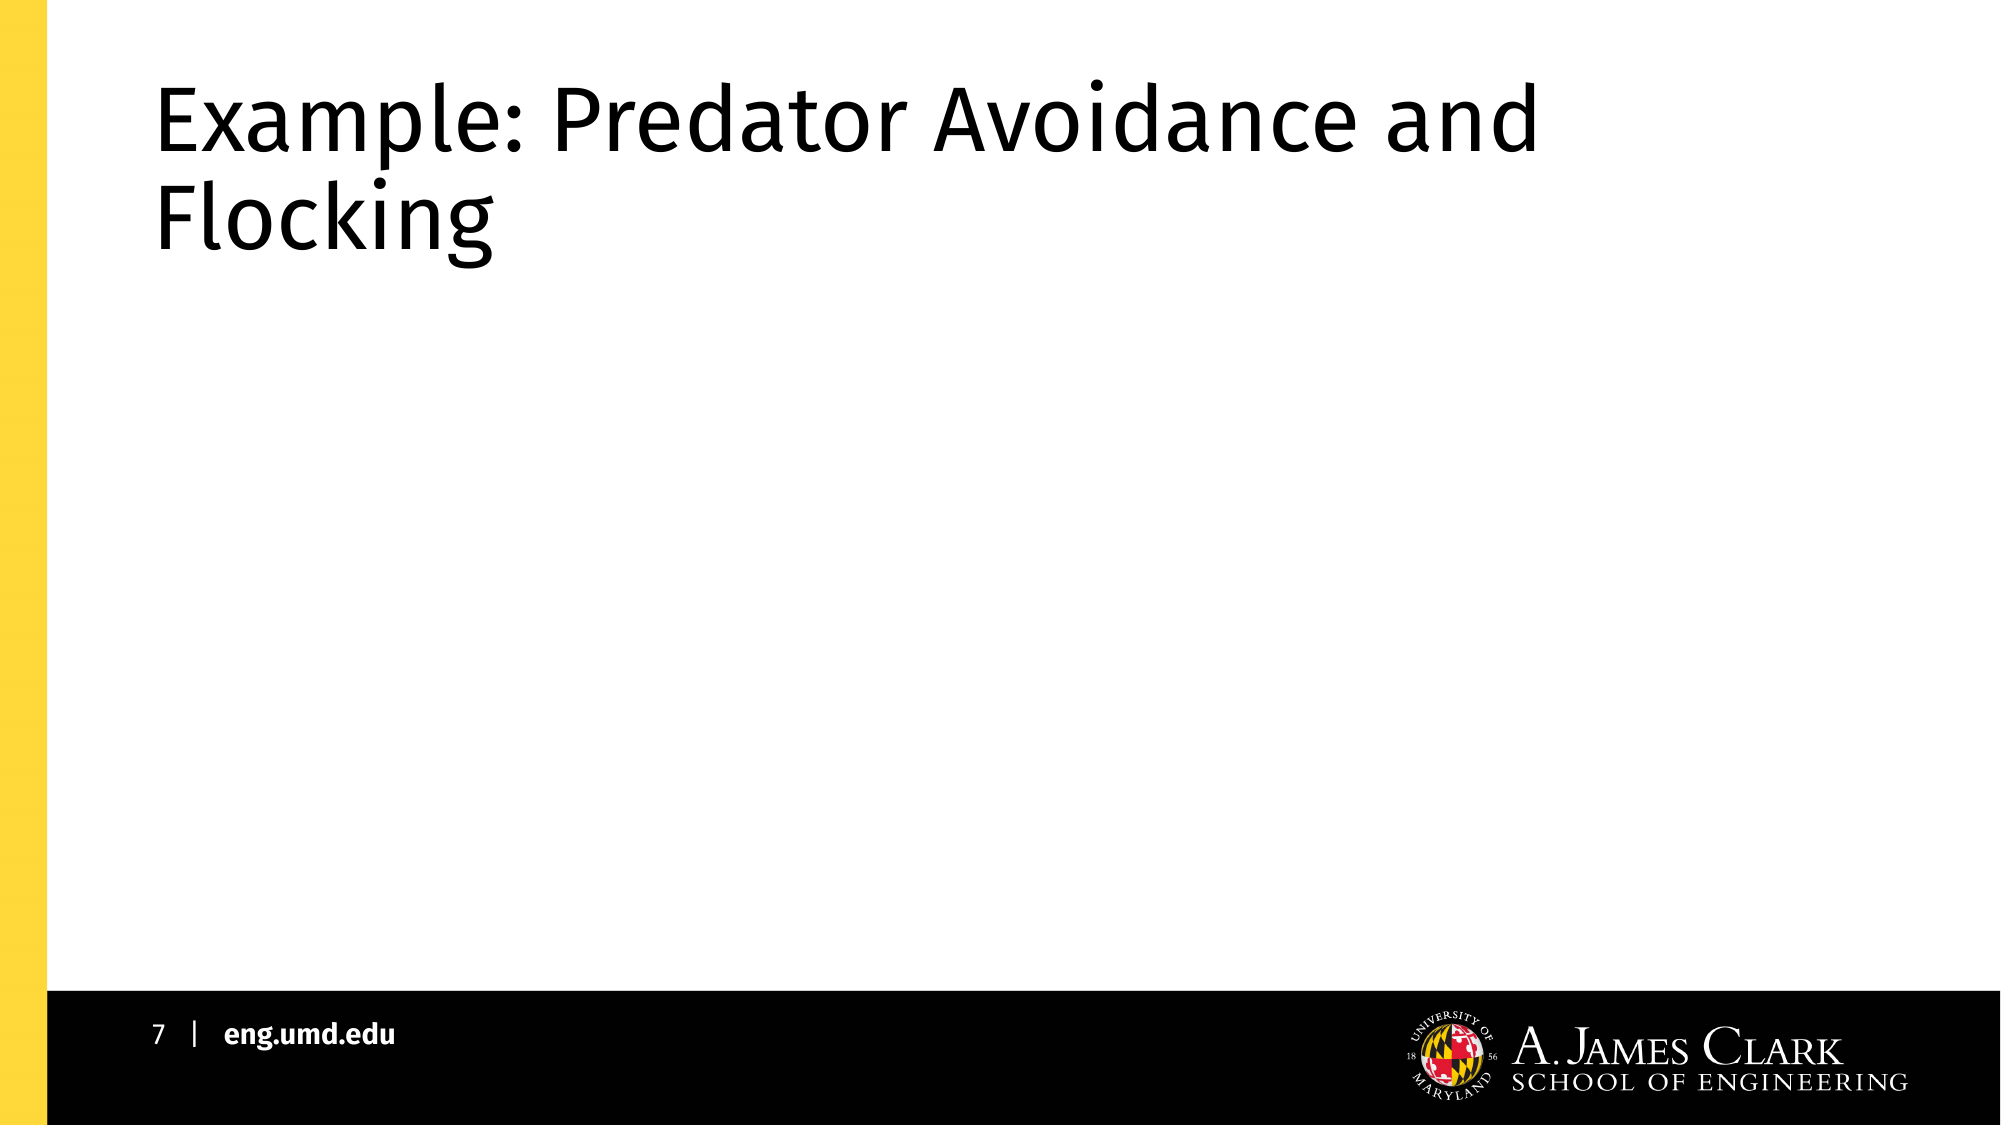

# Example: Predator Avoidance and Flocking

7   |   eng.umd.edu